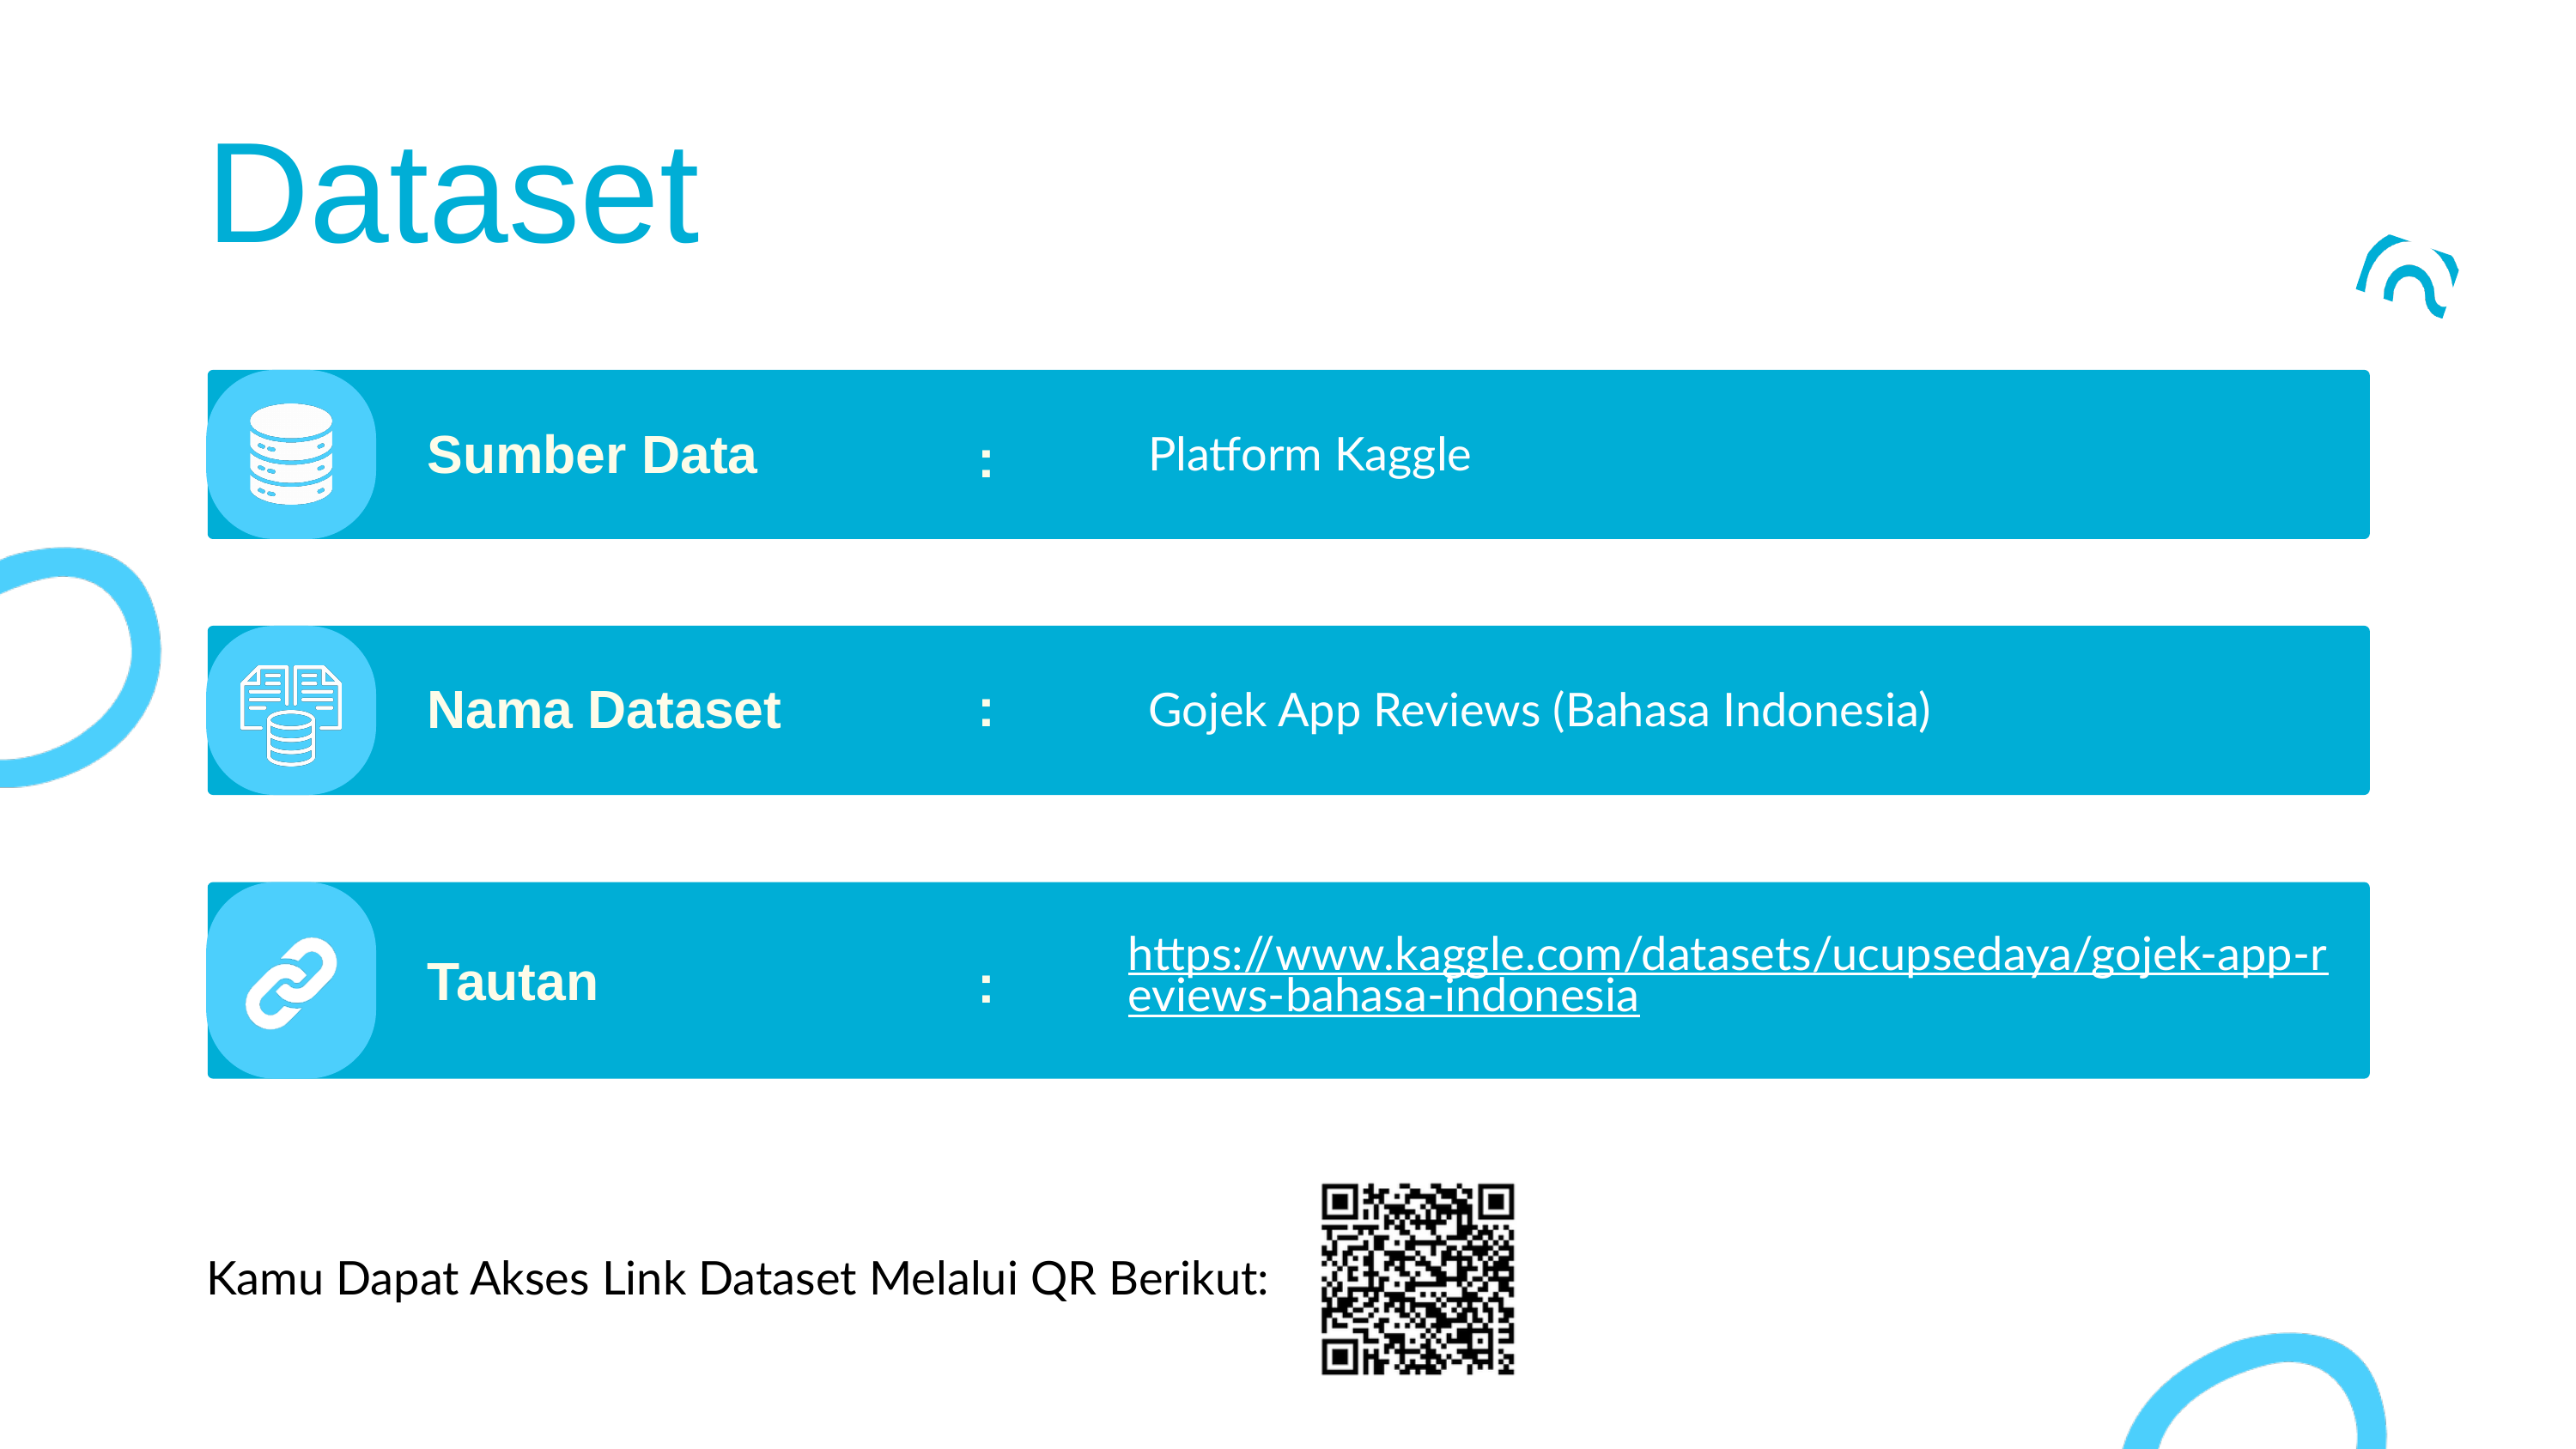

Dataset

Sumber Data
:
Platform Kaggle

:
Nama Dataset
Gojek App Reviews (Bahasa Indonesia)

https://www.kaggle.com/datasets/ucupsedaya/gojek-app-reviews-bahasa-indonesia

Tautan
:

Kamu Dapat Akses Link Dataset Melalui QR Berikut: